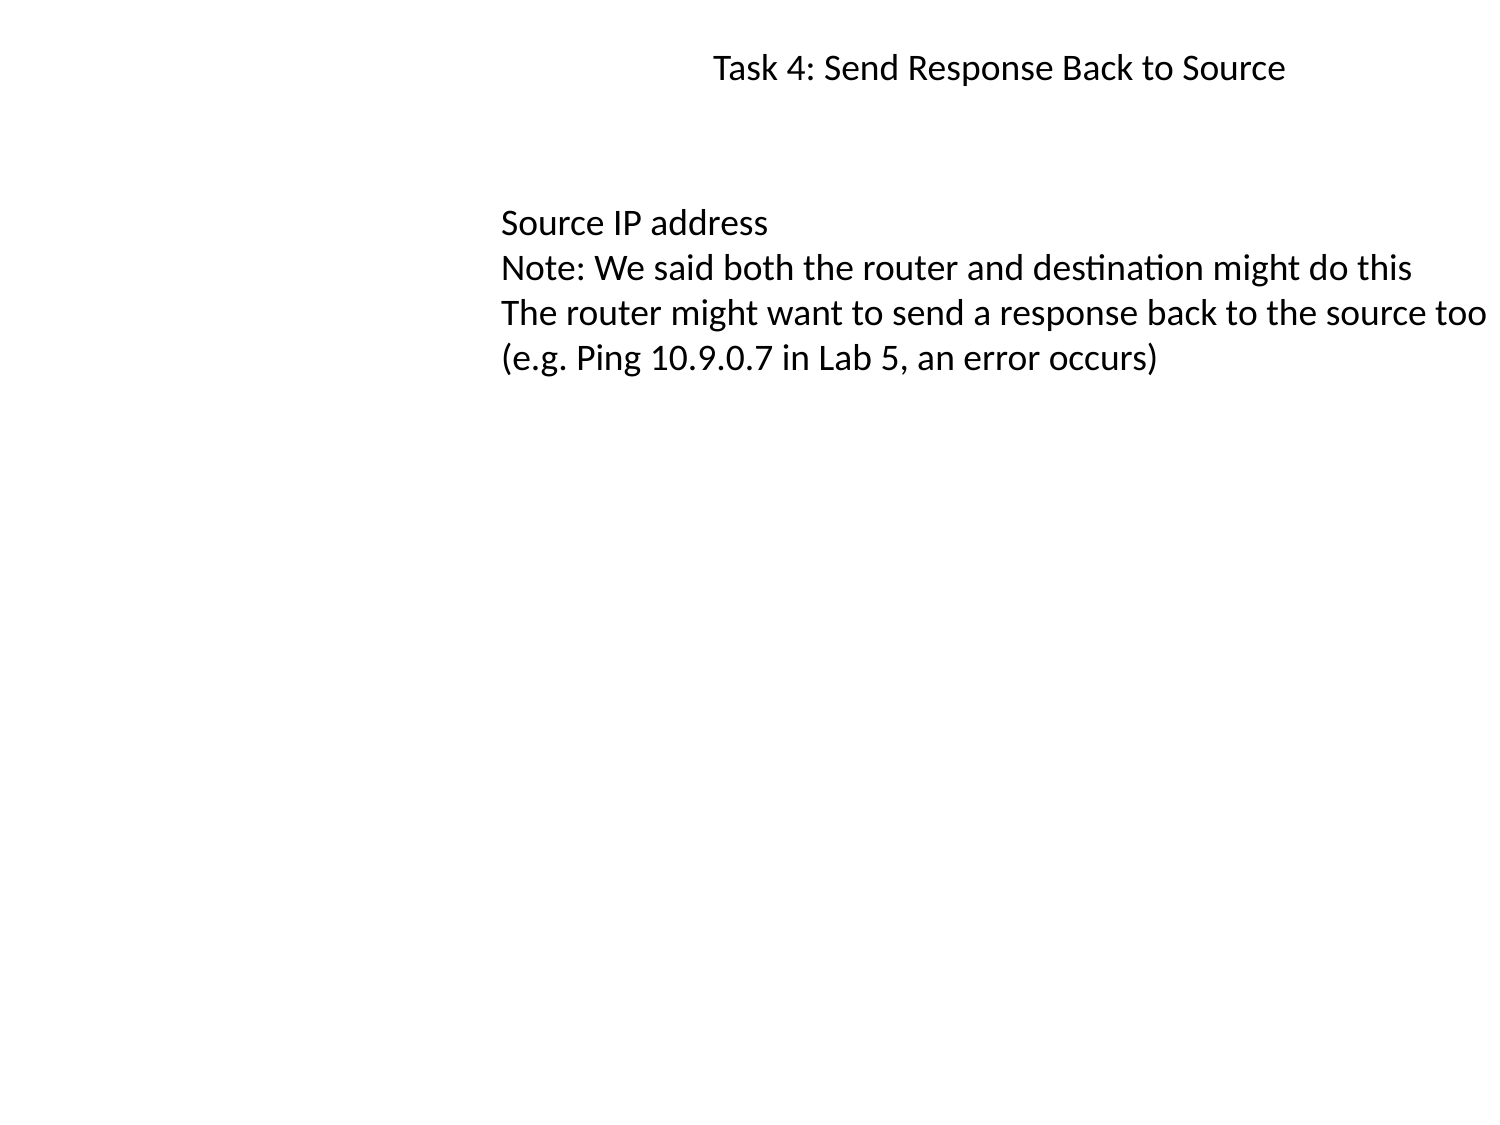

Task 4: Send Response Back to Source
Source IP address
Note: We said both the router and destination might do this
The router might want to send a response back to the source too
(e.g. Ping 10.9.0.7 in Lab 5, an error occurs)
IP Header
IP Payload